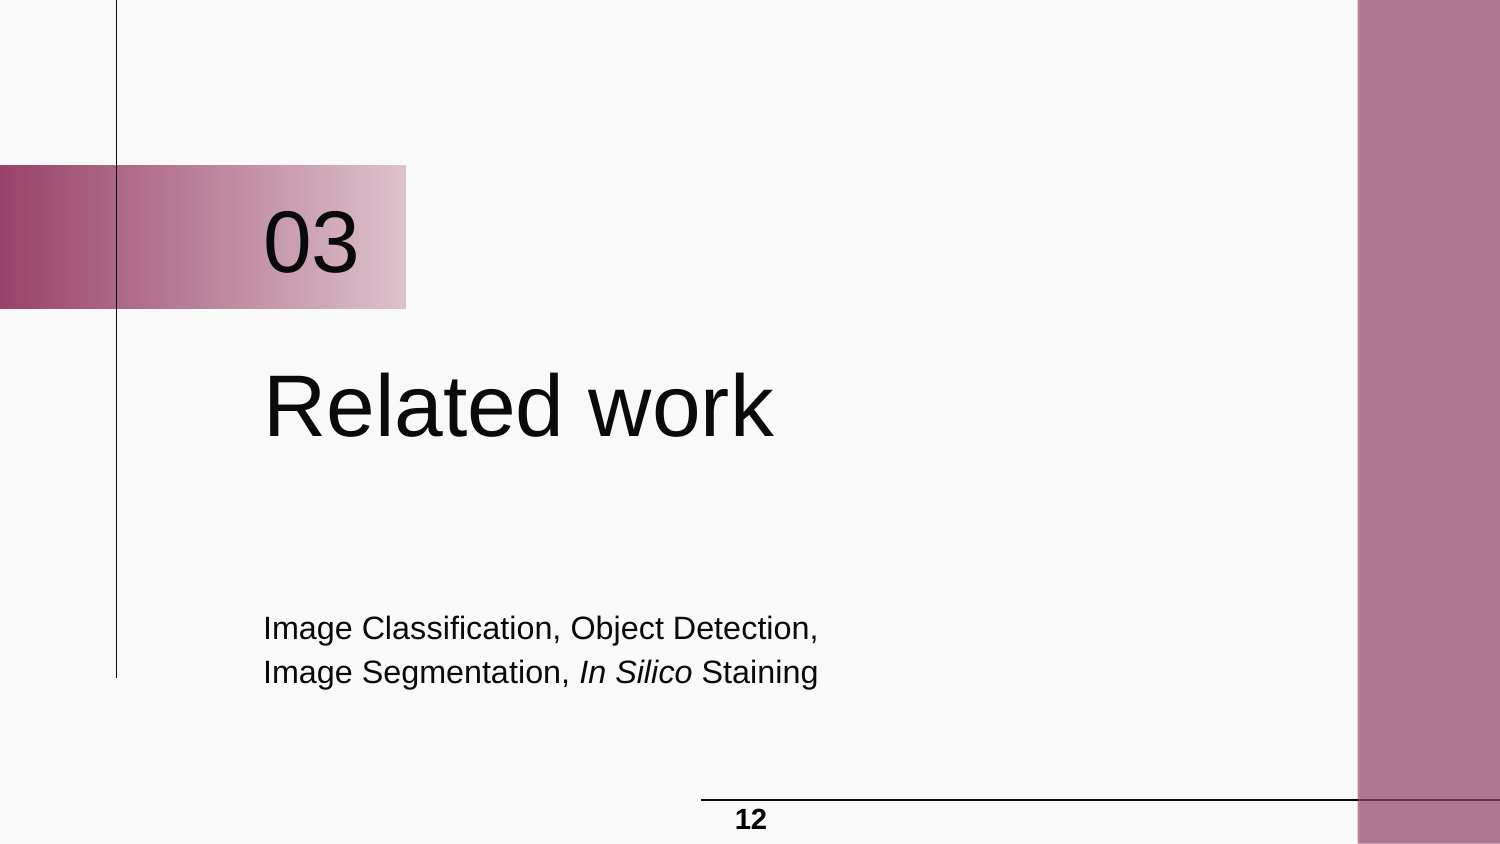

03
# Related work
Image Classification, Object Detection, Image Segmentation, In Silico Staining
12